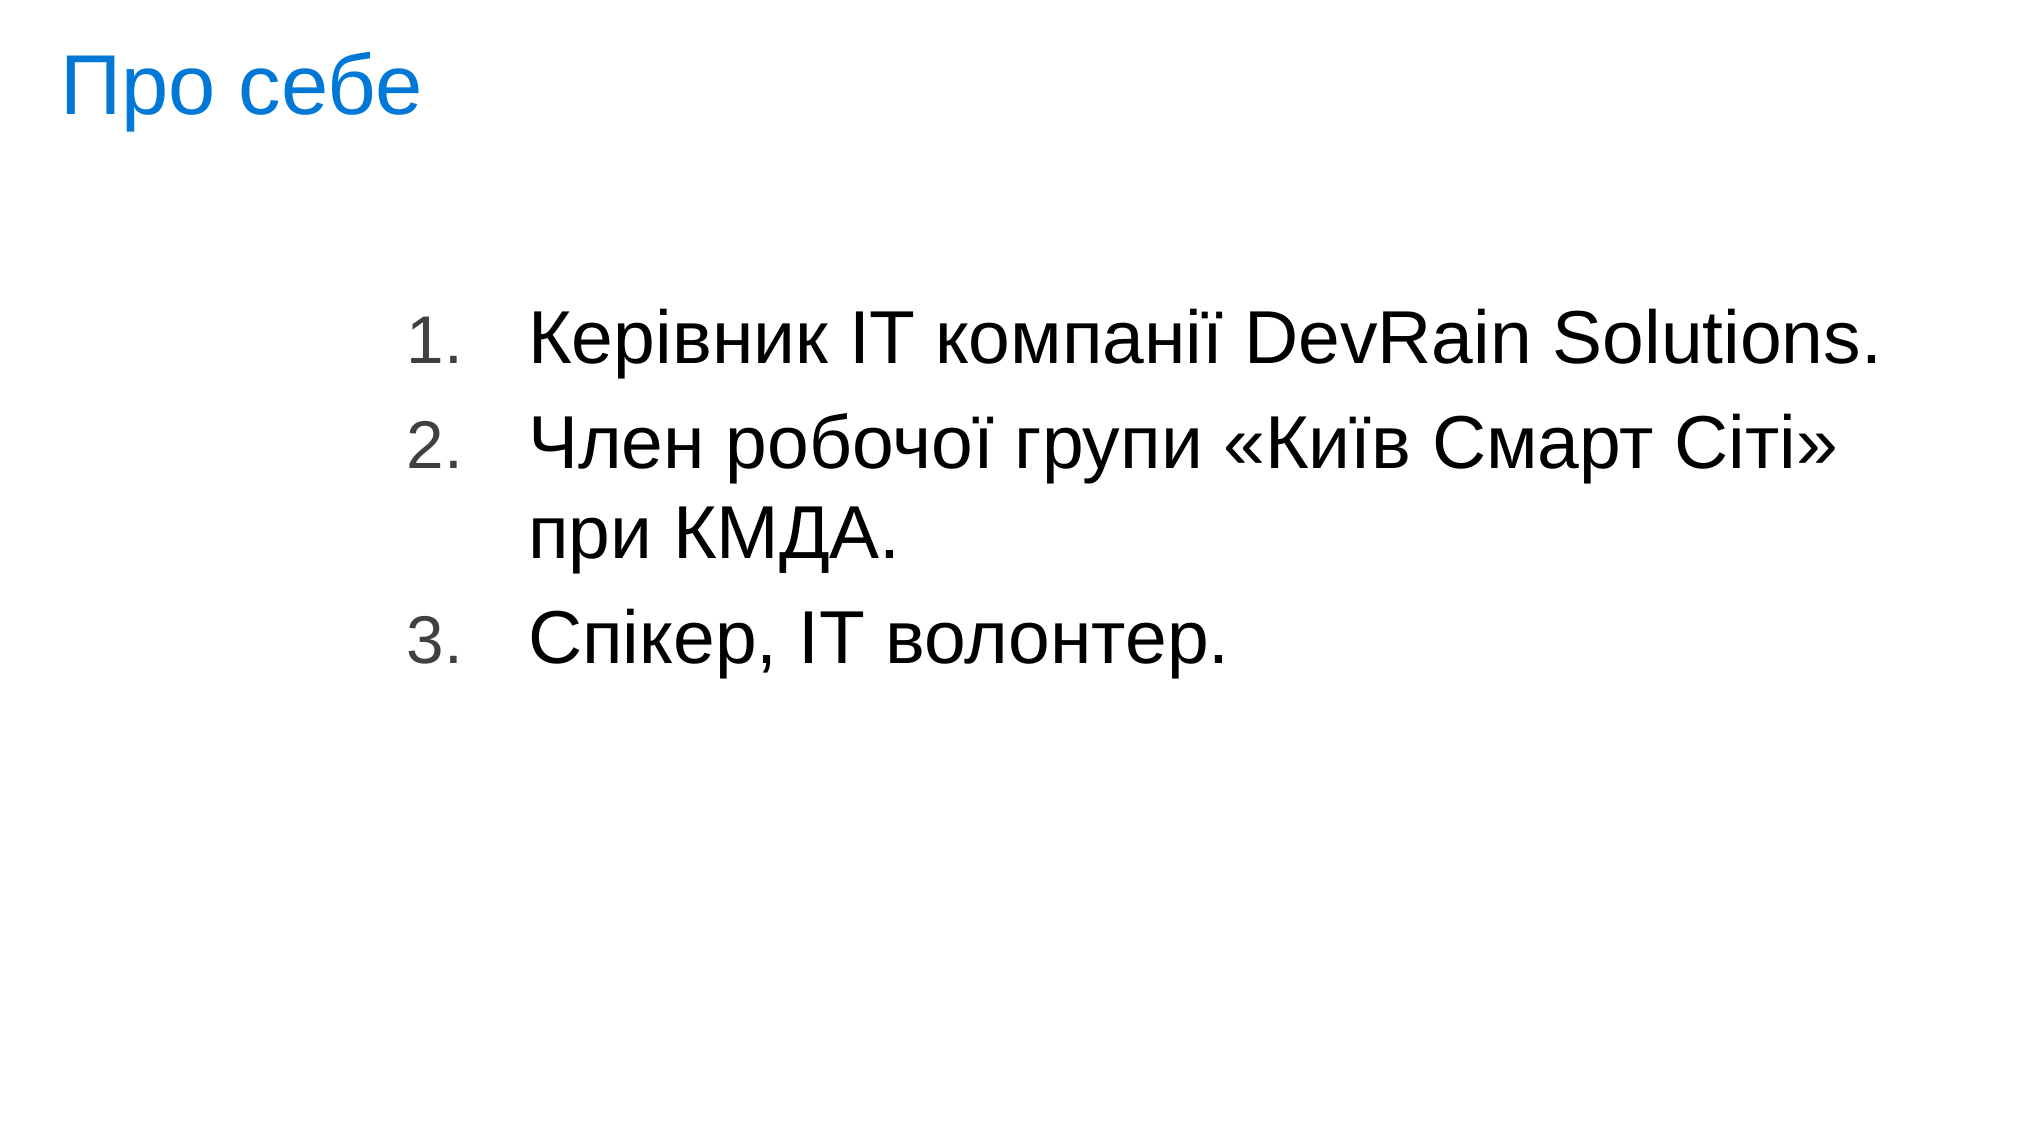

Про себе
Керівник IT компанії DevRain Solutions.
Член робочої групи «Київ Смарт Сіті» при КМДА.
Спікер, ІТ волонтер.